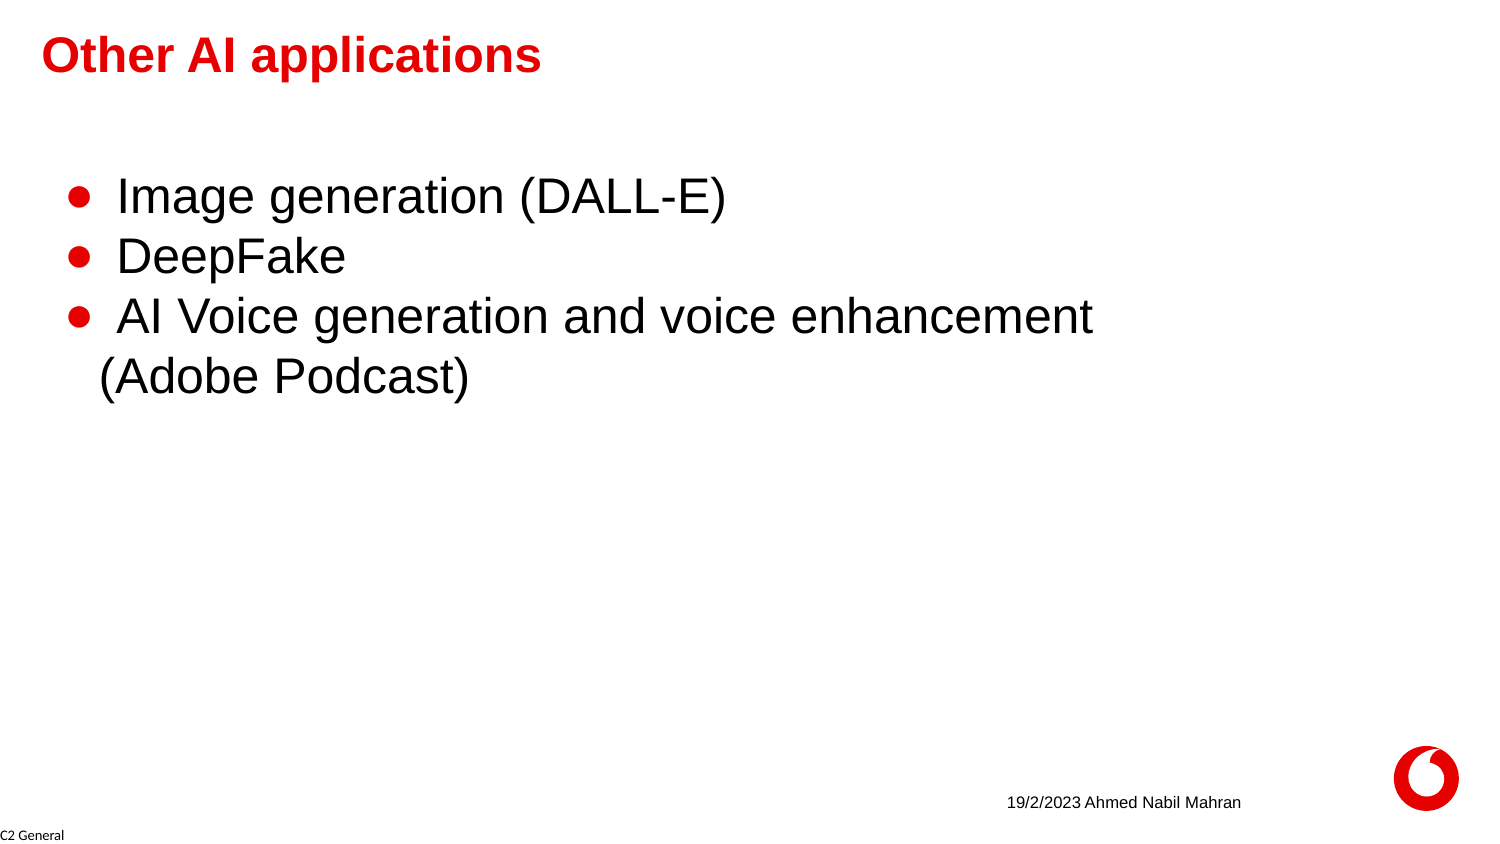

# Other AI applications
Image generation (DALL-E)
DeepFake
AI Voice generation and voice enhancement
(Adobe Podcast)

19/2/2023 Ahmed Nabil Mahran